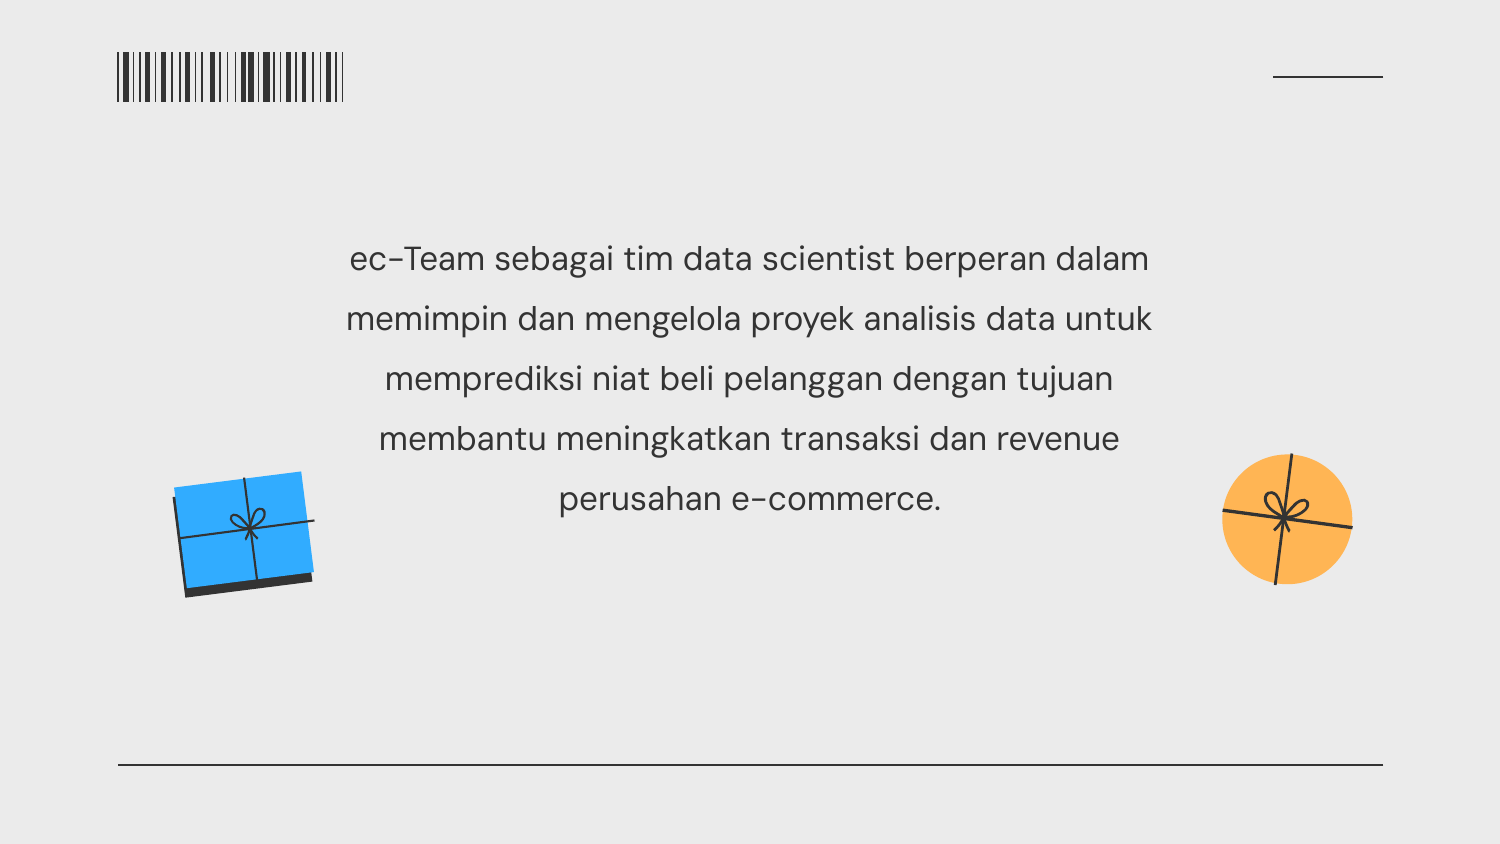

ec-Team sebagai tim data scientist berperan dalam memimpin dan mengelola proyek analisis data untuk memprediksi niat beli pelanggan dengan tujuan membantu meningkatkan transaksi dan revenue perusahan e-commerce.